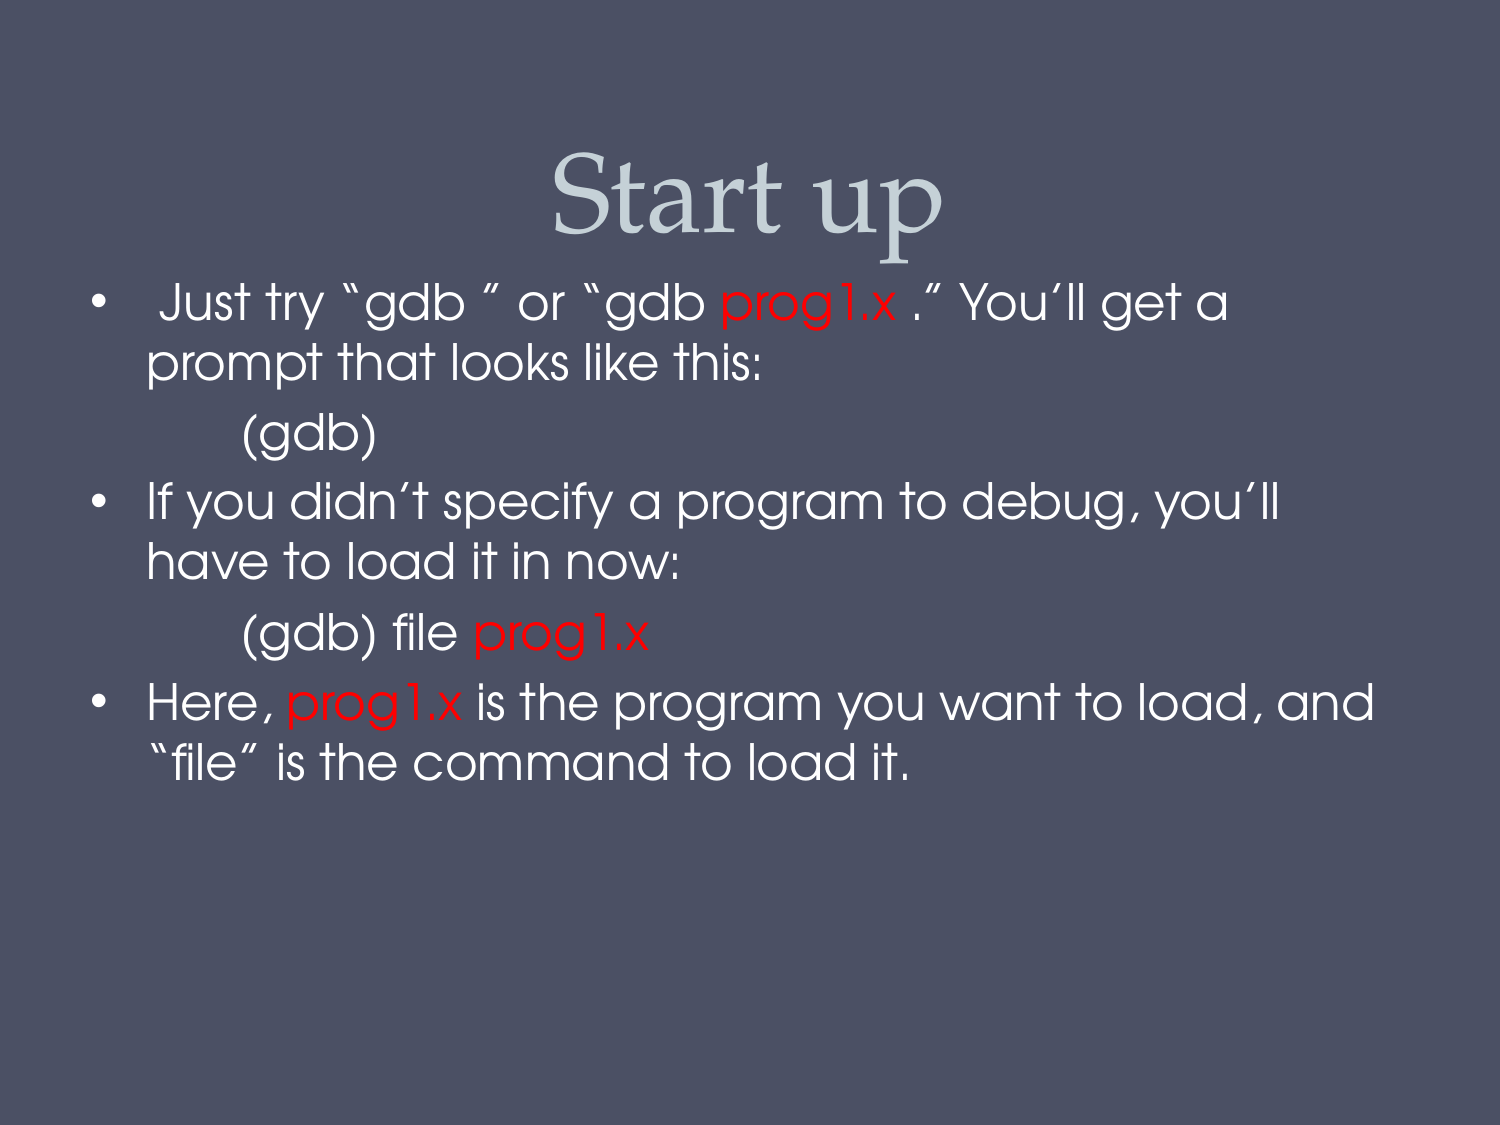

# Start up
 Just try “gdb ” or “gdb prog1.x .” You’ll get a prompt that looks like this:
	(gdb)
If you didn’t specify a program to debug, you’ll have to load it in now:
	(gdb) file prog1.x
Here, prog1.x is the program you want to load, and “file” is the command to load it.